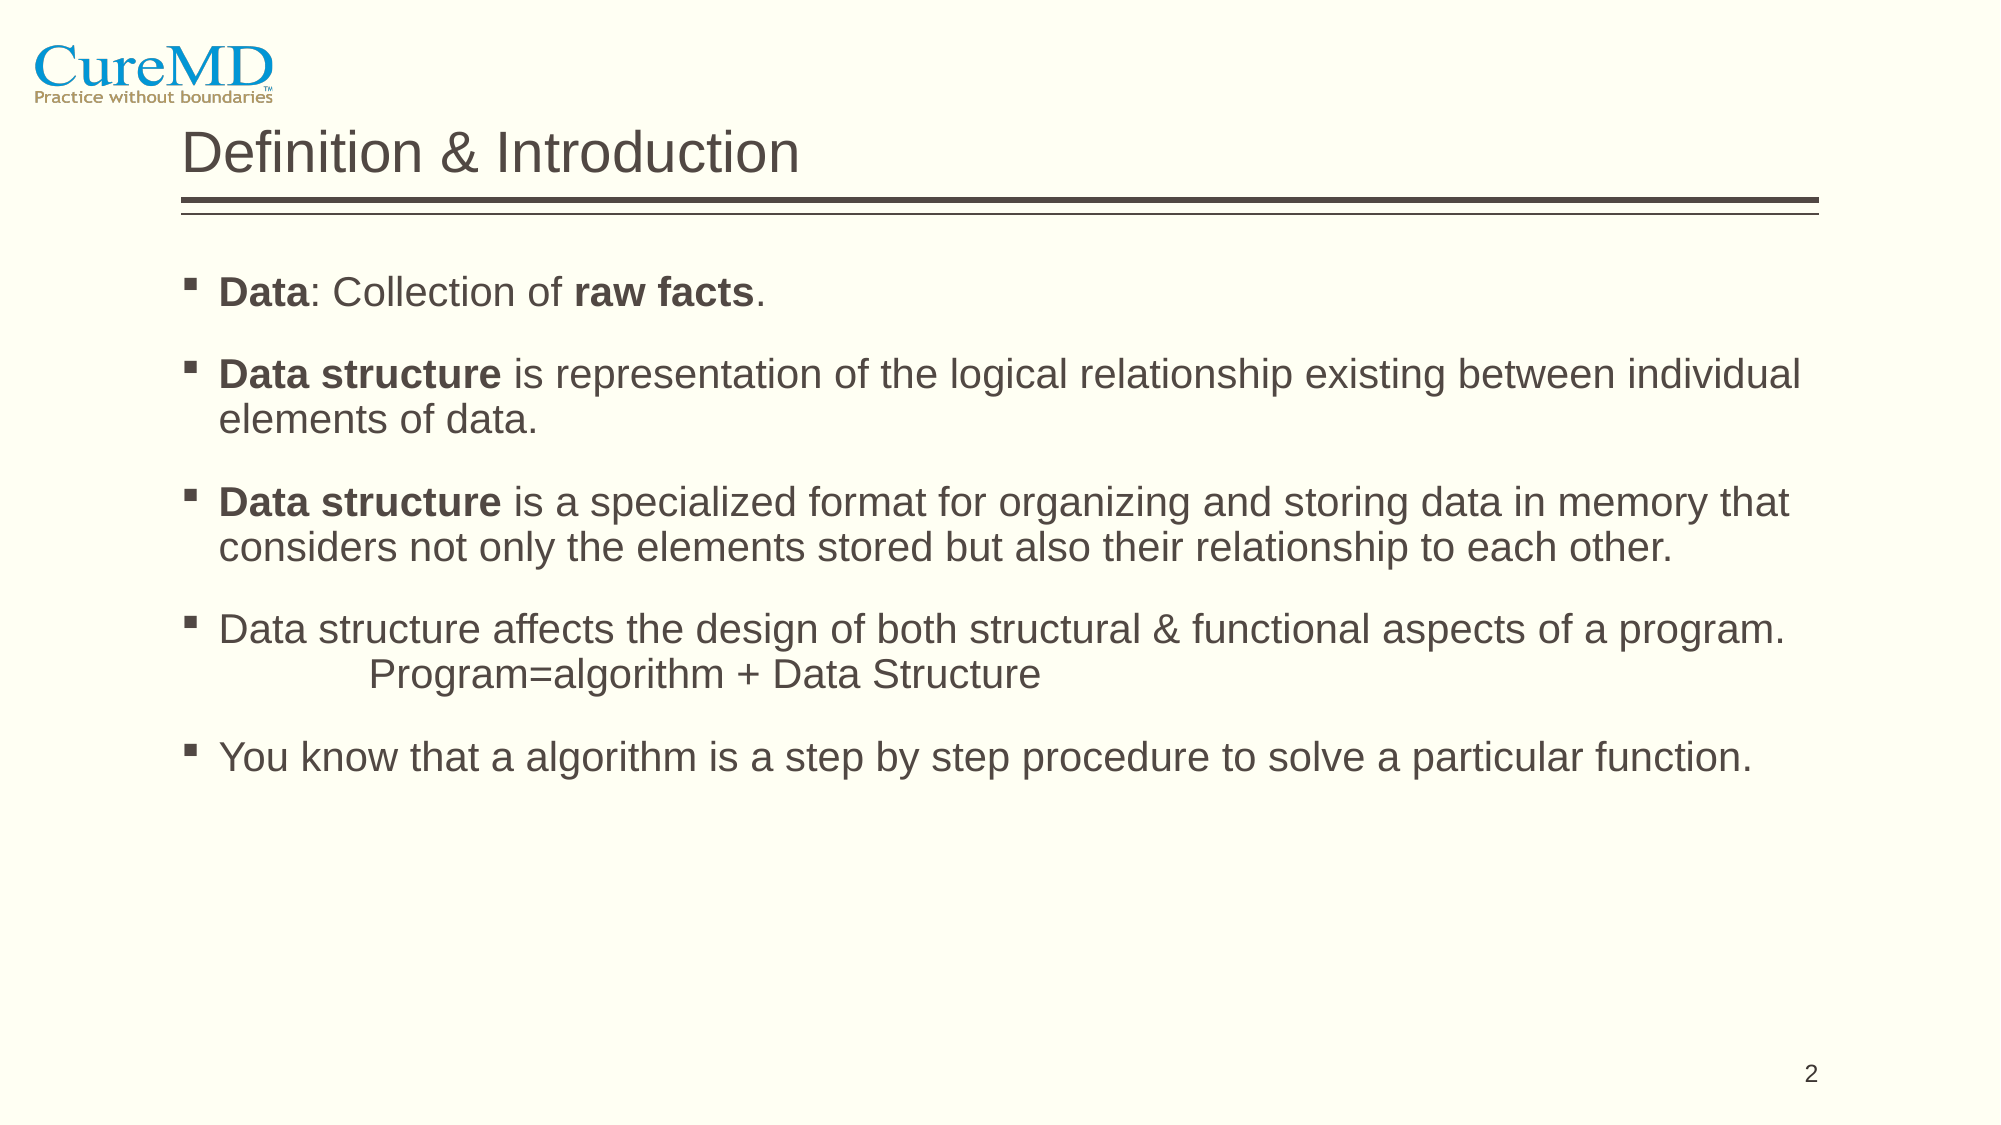

# Definition & Introduction
Data: Collection of raw facts.
Data structure is representation of the logical relationship existing between individual elements of data.
Data structure is a specialized format for organizing and storing data in memory that considers not only the elements stored but also their relationship to each other.
Data structure affects the design of both structural & functional aspects of a program.
	Program=algorithm + Data Structure
You know that a algorithm is a step by step procedure to solve a particular function.
2